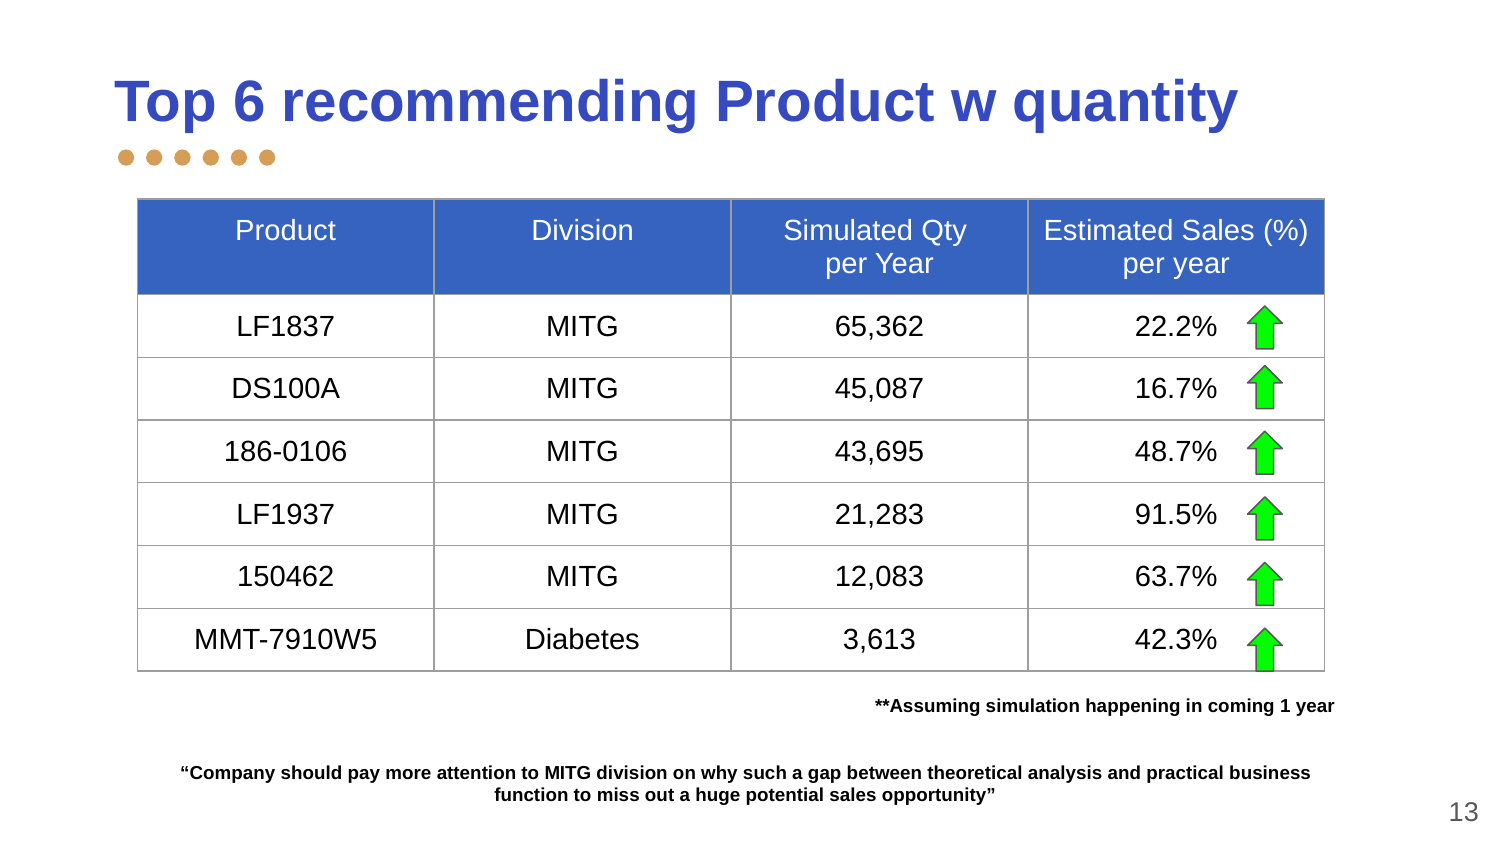

# Top 6 recommending Product w quantity

| Product | Division | Simulated Qty per Year | Estimated Sales (%) per year |
| --- | --- | --- | --- |
| LF1837 | MITG | 65,362 | 22.2% |
| DS100A | MITG | 45,087 | 16.7% |
| 186-0106 | MITG | 43,695 | 48.7% |
| LF1937 | MITG | 21,283 | 91.5% |
| 150462 | MITG | 12,083 | 63.7% |
| MMT-7910W5 | Diabetes | 3,613 | 42.3% |

**Assuming simulation happening in coming 1 year
“Company should pay more attention to MITG division on why such a gap between theoretical analysis and practical business function to miss out a huge potential sales opportunity”
13